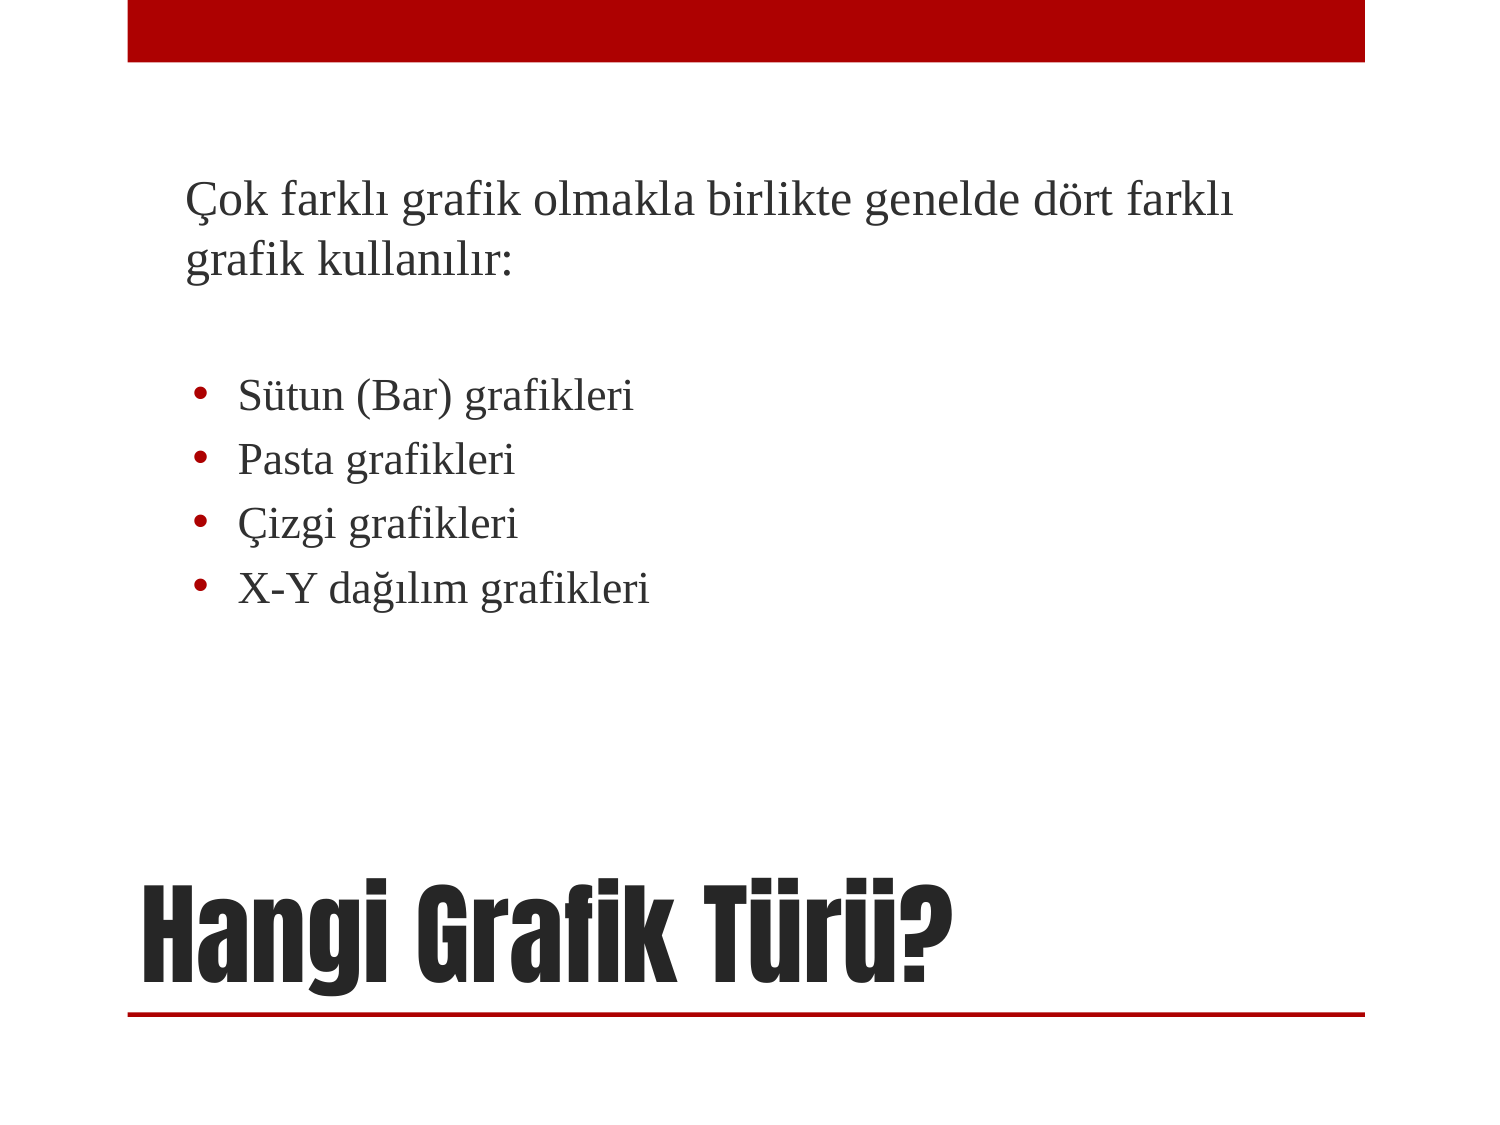

Çok farklı grafik olmakla birlikte genelde dört farklı grafik kullanılır:

Sütun (Bar) grafikleri
Pasta grafikleri
Çizgi grafikleri
X-Y dağılım grafikleri

# Hangi Grafik Türü?